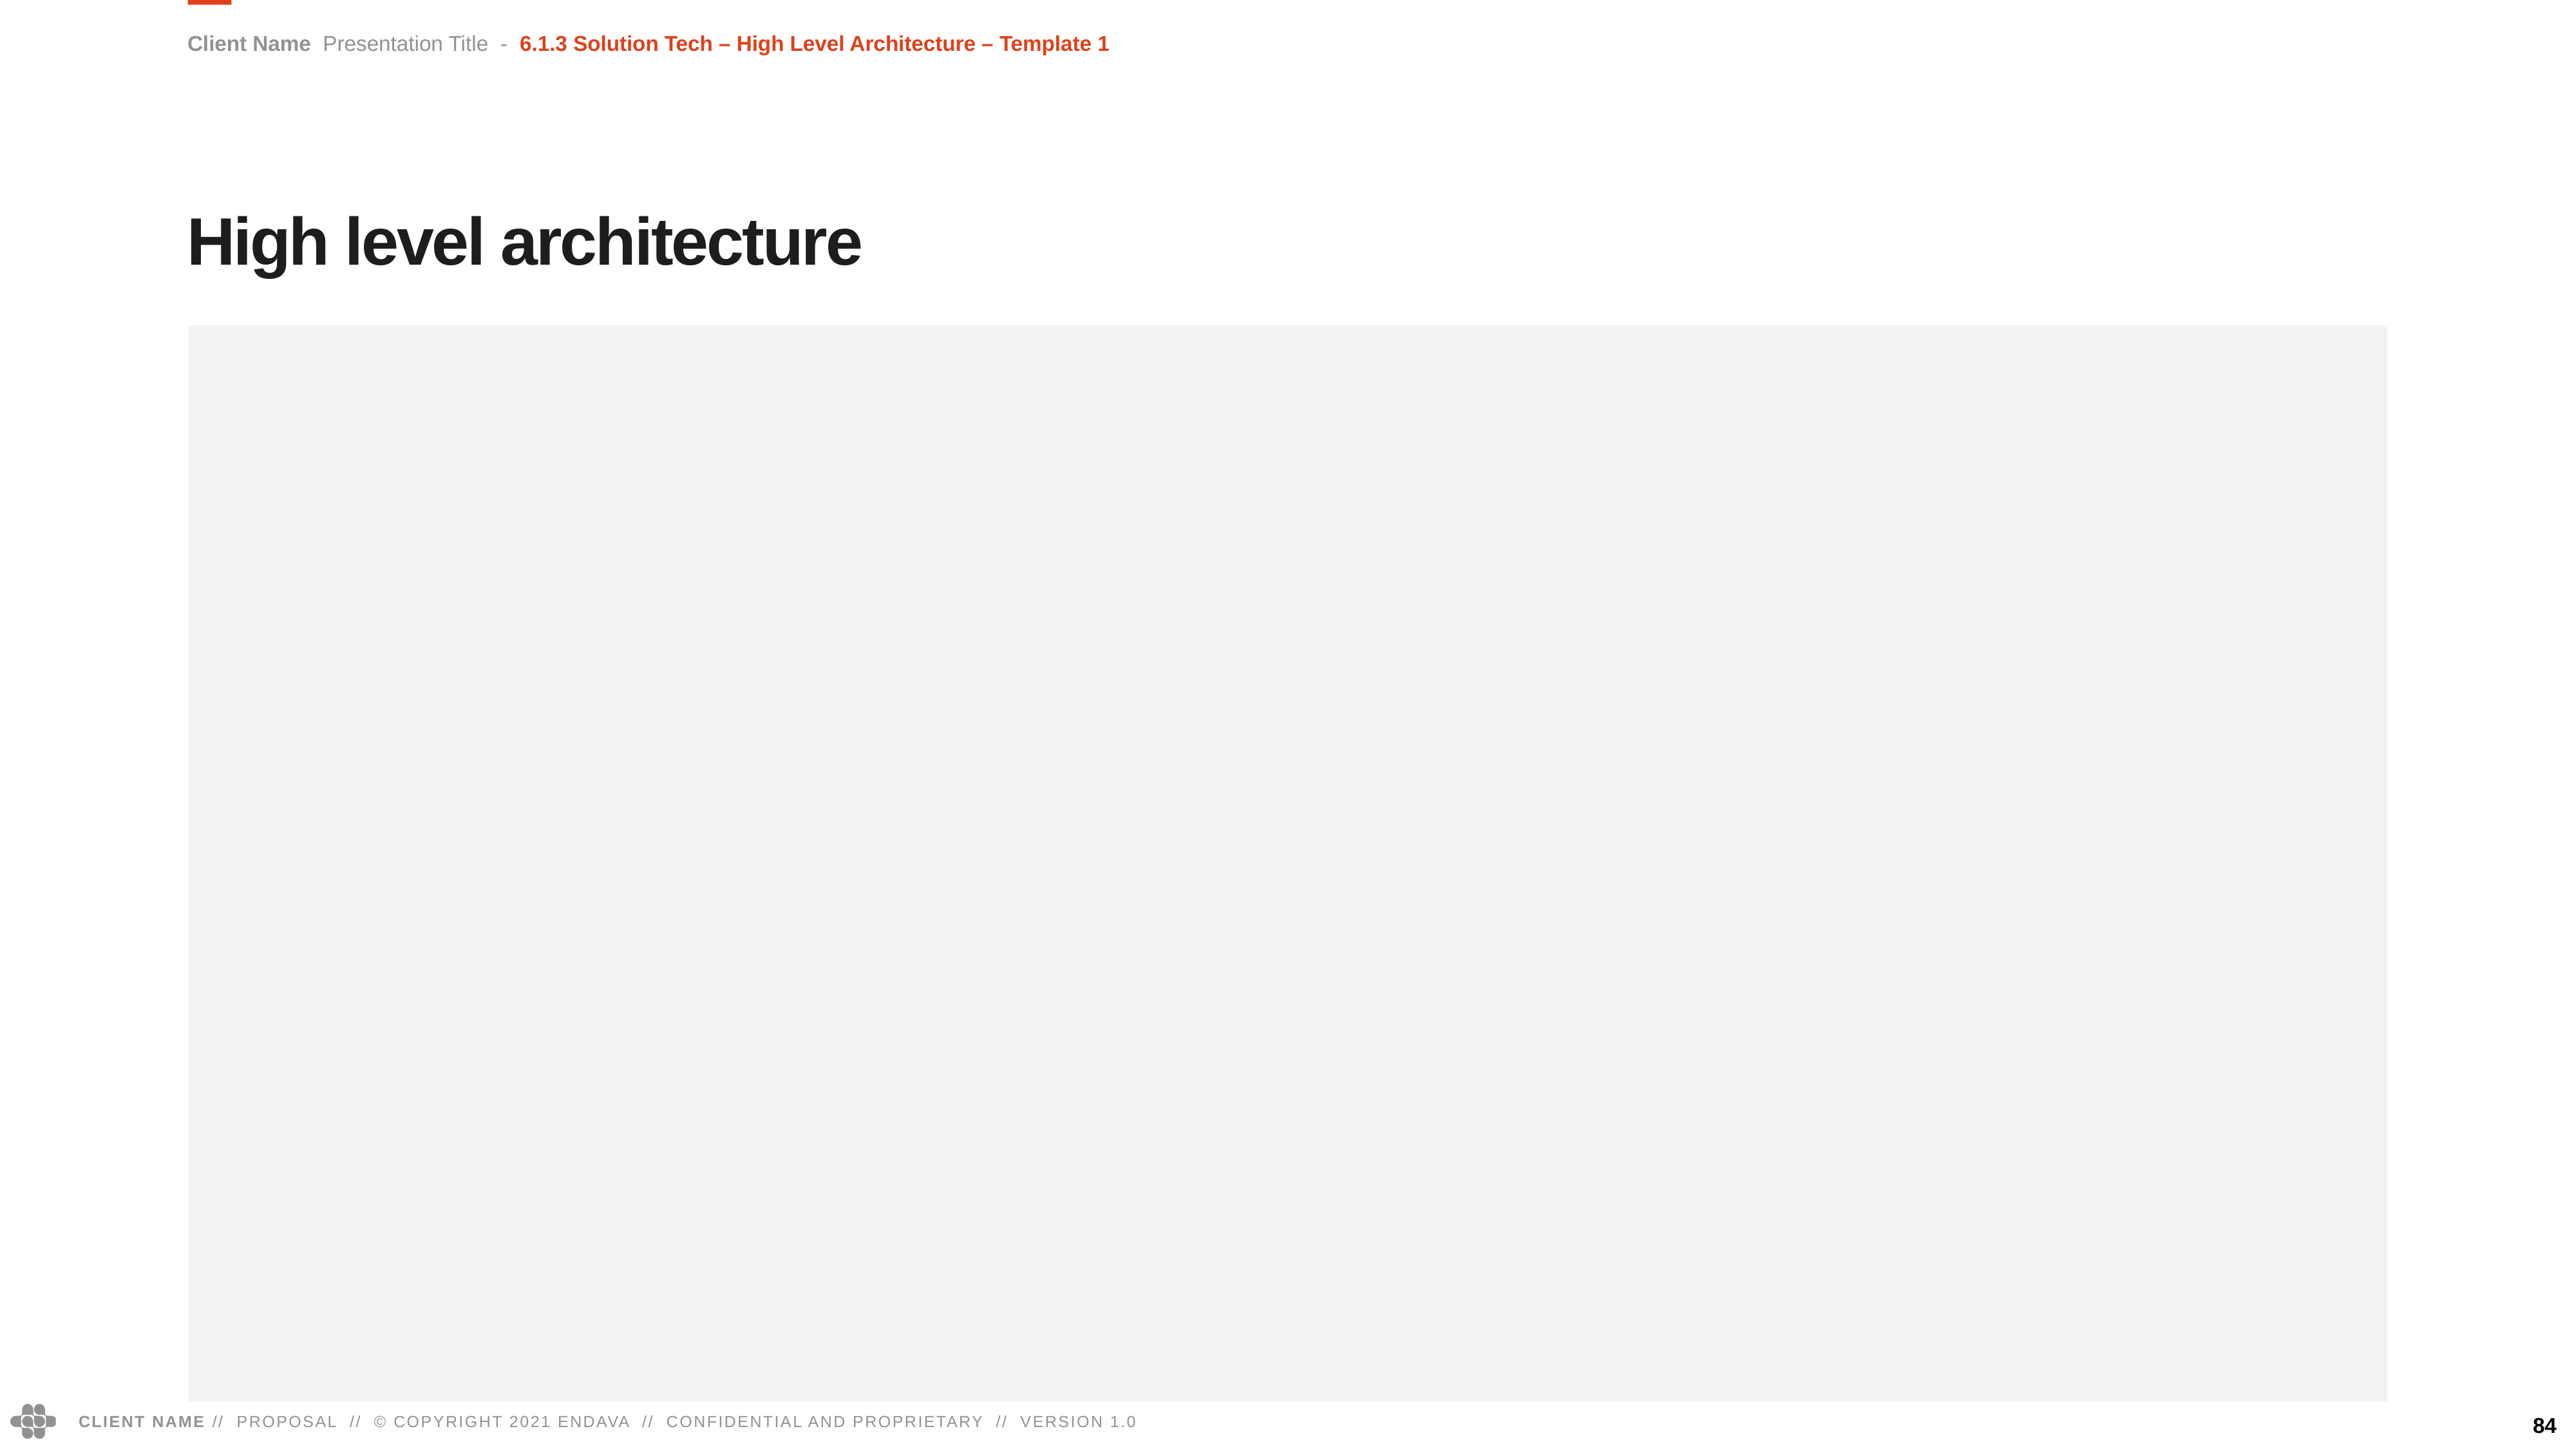

Client Name  Presentation Title  -  6.1.3 Solution Tech – High Level Architecture – Template 1
High level architecture

84